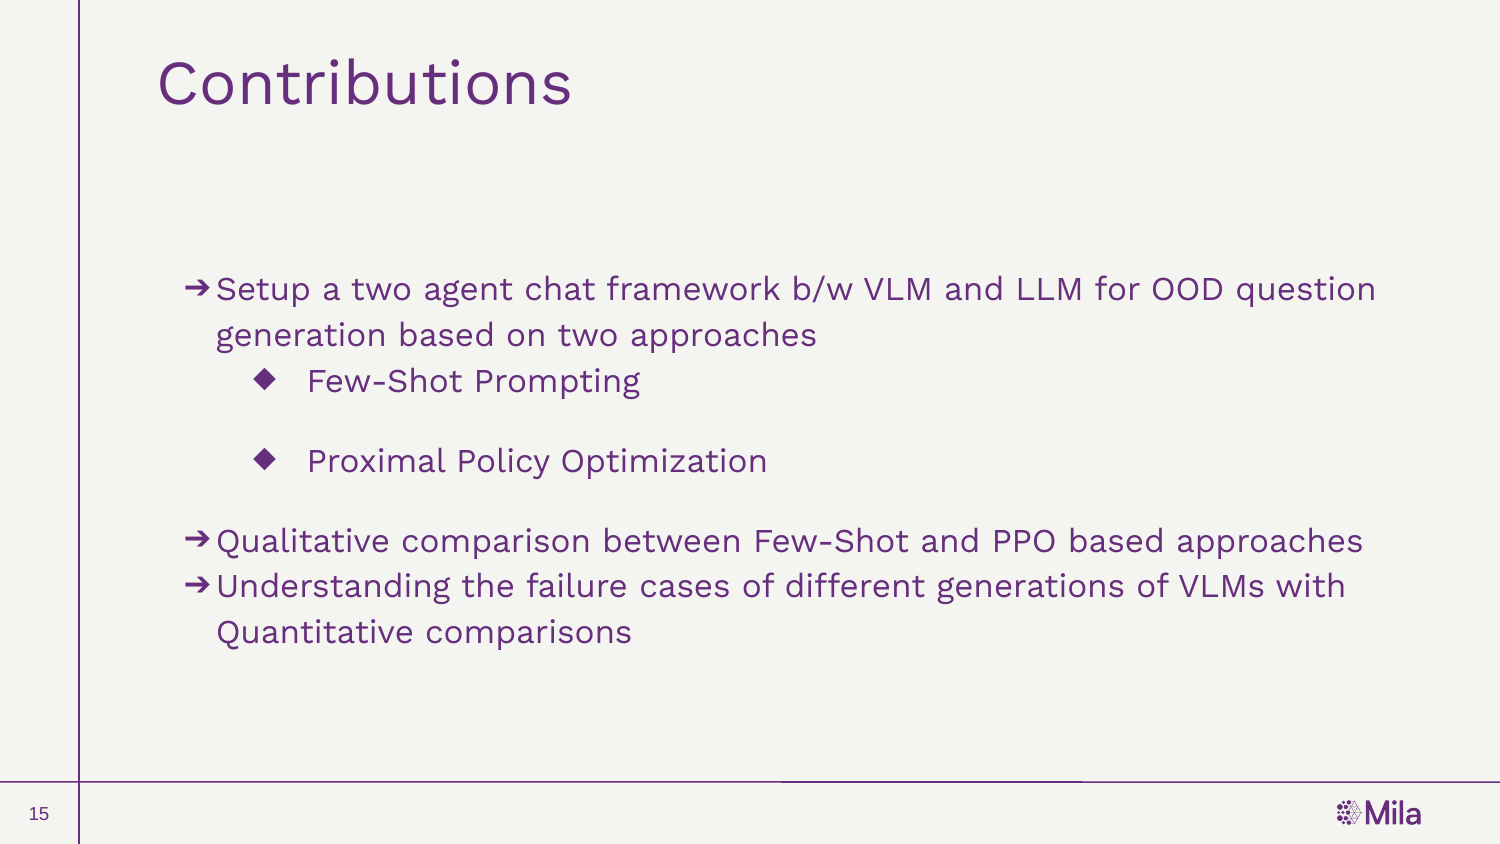

# Contributions
Setup a two agent chat framework b/w VLM and LLM for OOD question generation based on two approaches
Few-Shot Prompting
Proximal Policy Optimization
Qualitative comparison between Few-Shot and PPO based approaches
Understanding the failure cases of different generations of VLMs with Quantitative comparisons
15